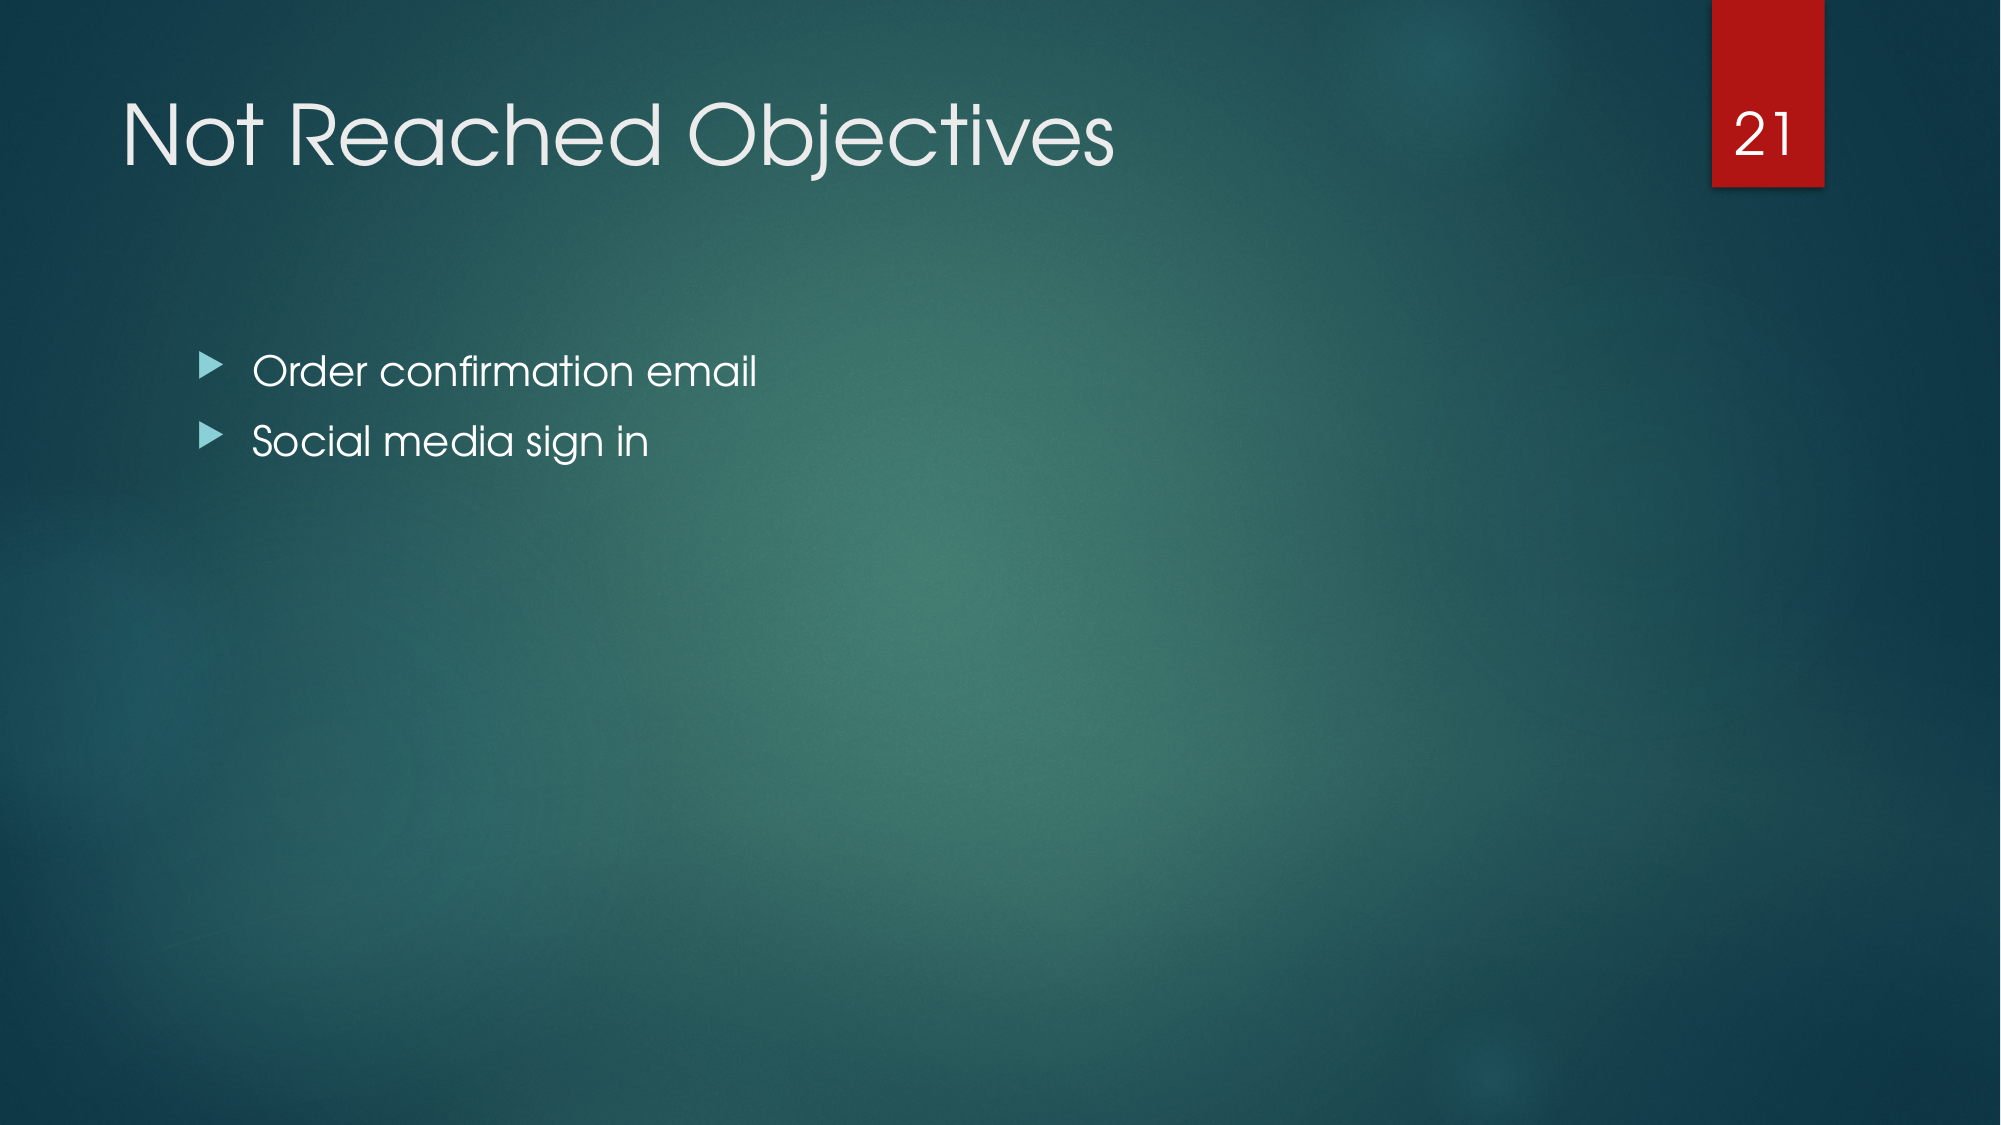

21
# Not Reached Objectives
Order confirmation email
Social media sign in